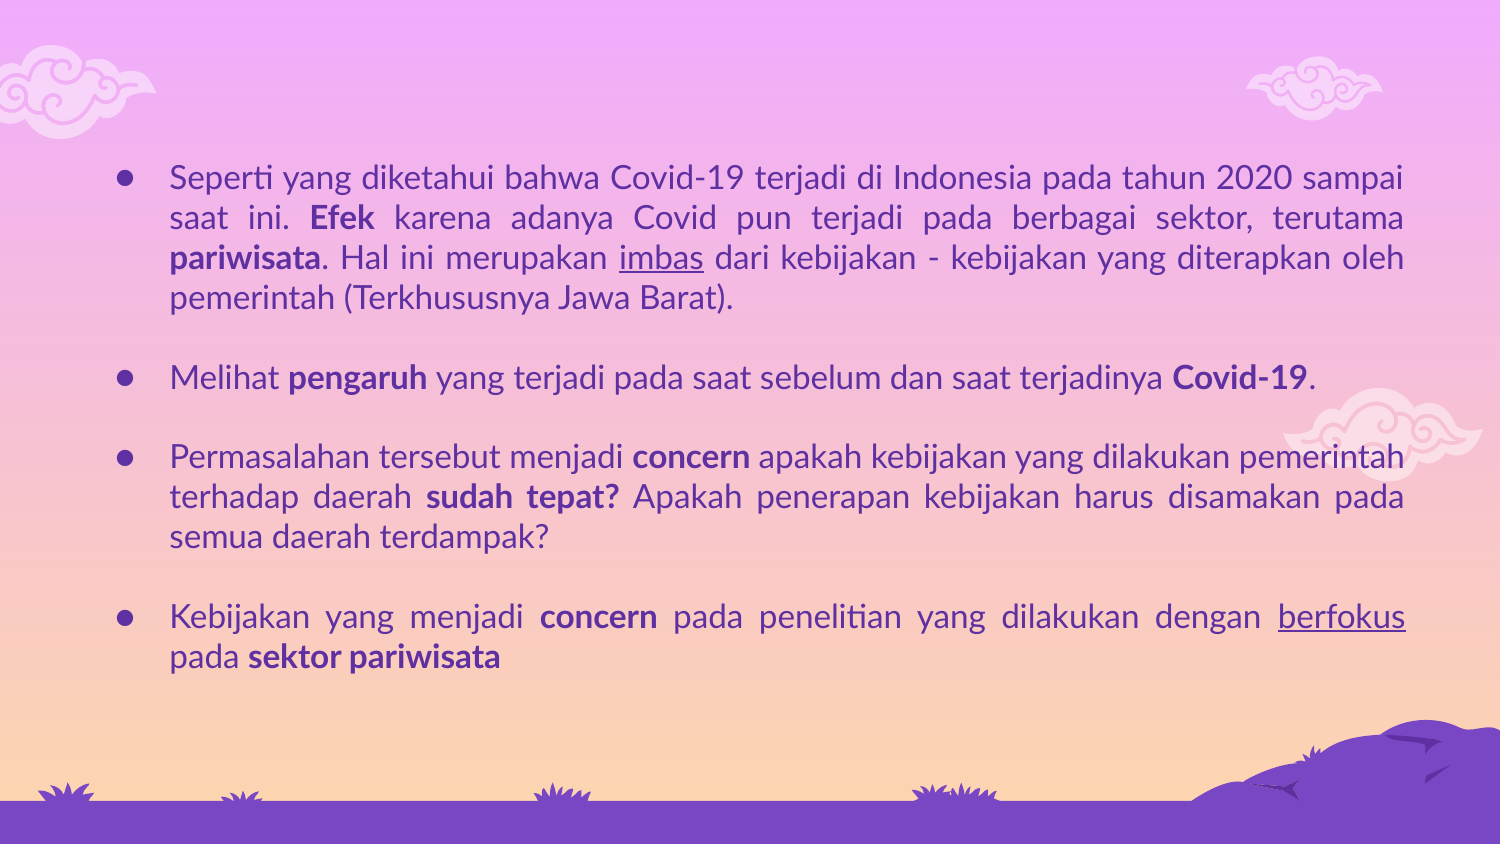

Seperti yang diketahui bahwa Covid-19 terjadi di Indonesia pada tahun 2020 sampai saat ini. Efek karena adanya Covid pun terjadi pada berbagai sektor, terutama pariwisata. Hal ini merupakan imbas dari kebijakan - kebijakan yang diterapkan oleh pemerintah (Terkhususnya Jawa Barat).

Melihat pengaruh yang terjadi pada saat sebelum dan saat terjadinya Covid-19.

Permasalahan tersebut menjadi concern apakah kebijakan yang dilakukan pemerintah terhadap daerah sudah tepat? Apakah penerapan kebijakan harus disamakan pada semua daerah terdampak?

Kebijakan yang menjadi concern pada penelitian yang dilakukan dengan berfokus pada sektor pariwisata